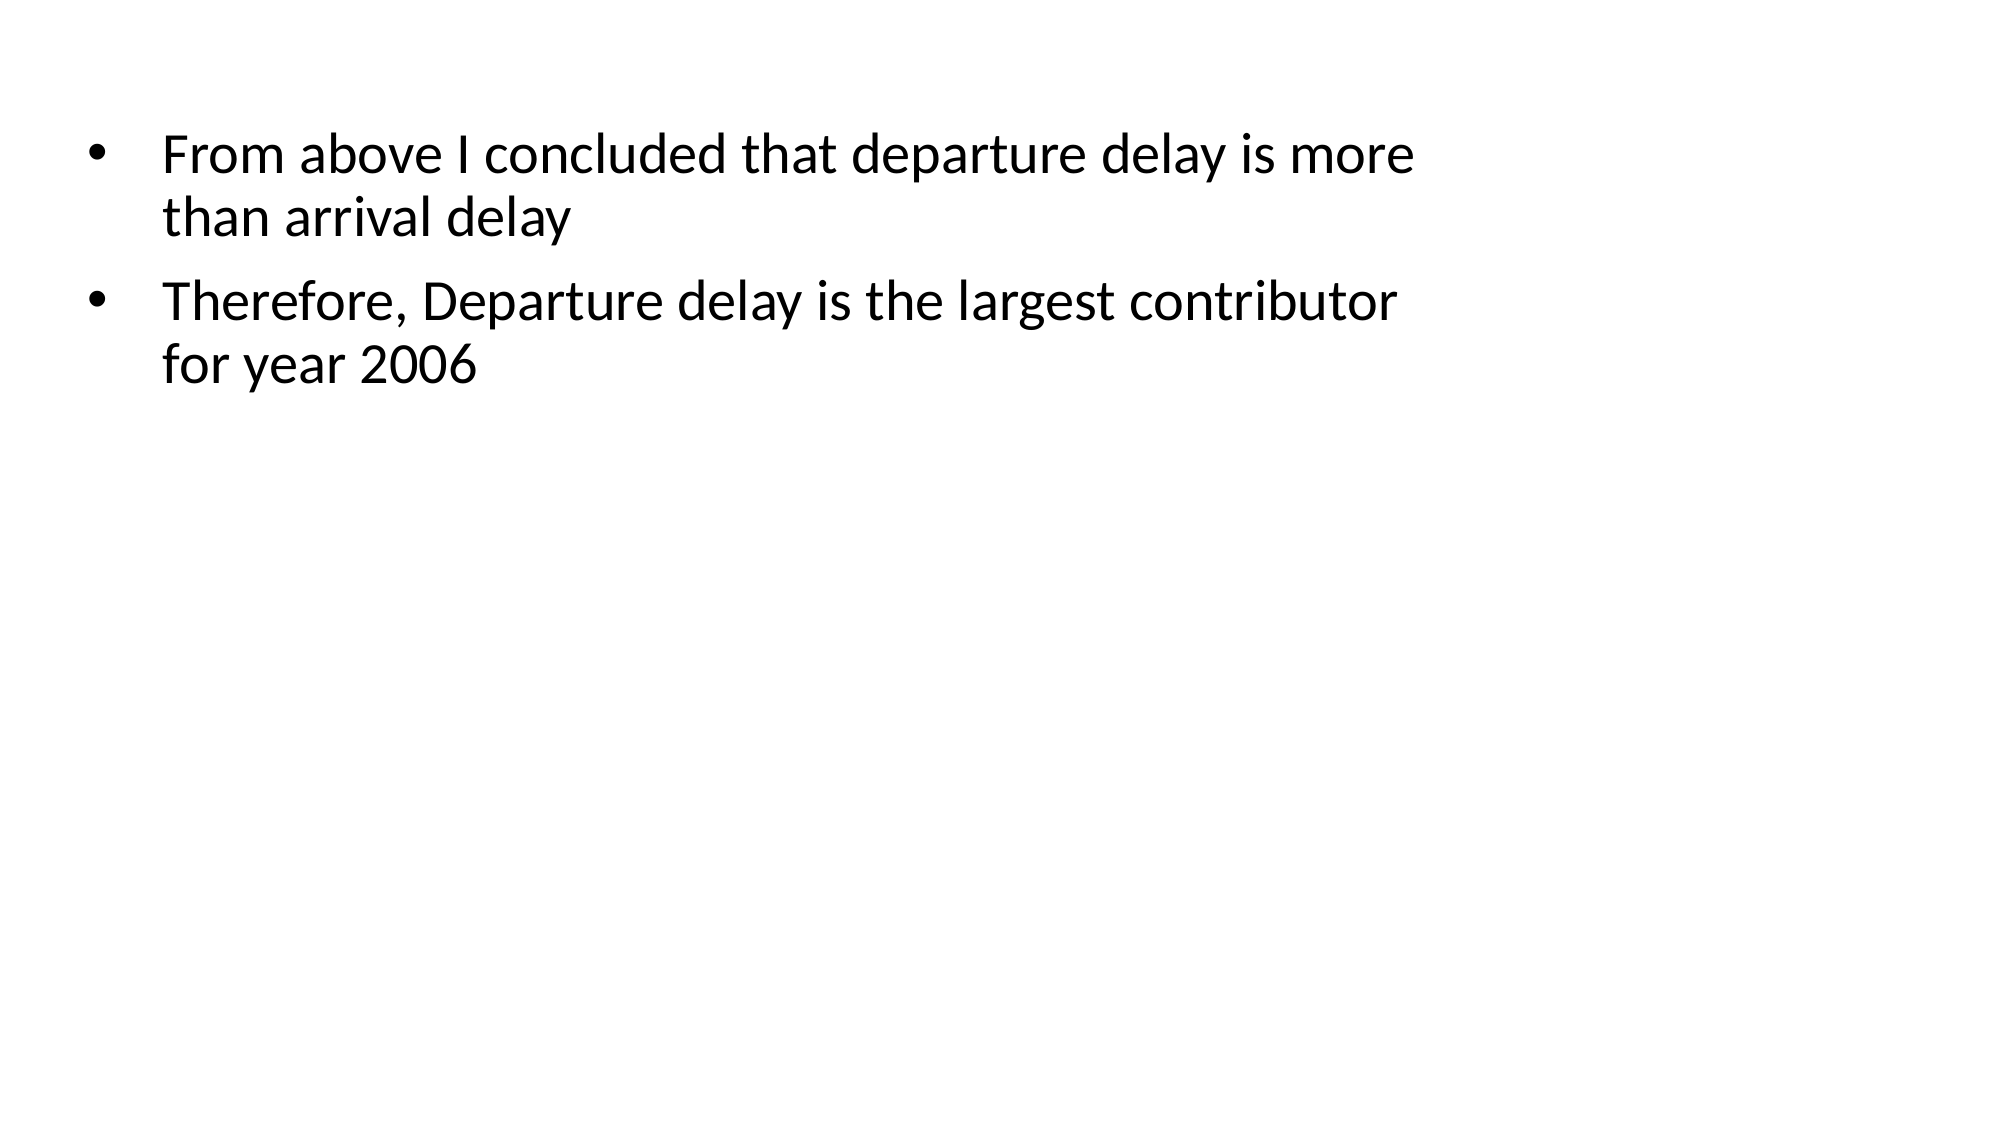

From above I concluded that departure delay is more than arrival delay
Therefore, Departure delay is the largest contributor for year 2006